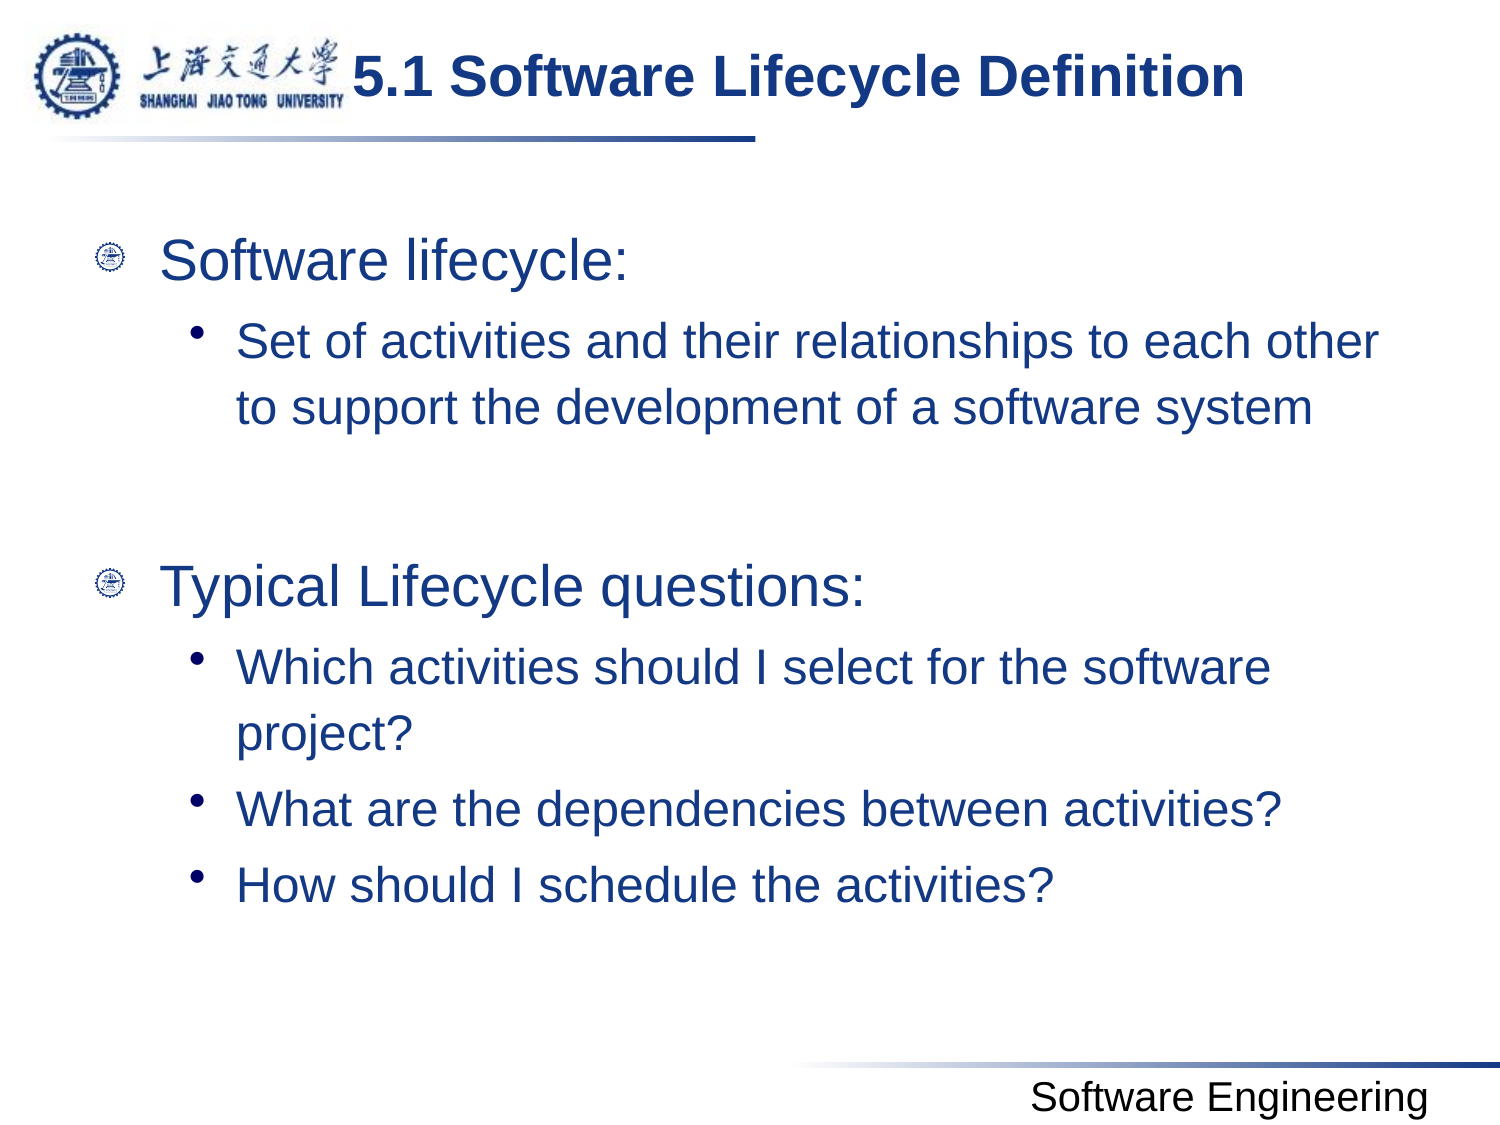

# 5.1 Software Lifecycle Definition
Software lifecycle:
Set of activities and their relationships to each other to support the development of a software system

Typical Lifecycle questions:
Which activities should I select for the software project?
What are the dependencies between activities?
How should I schedule the activities?